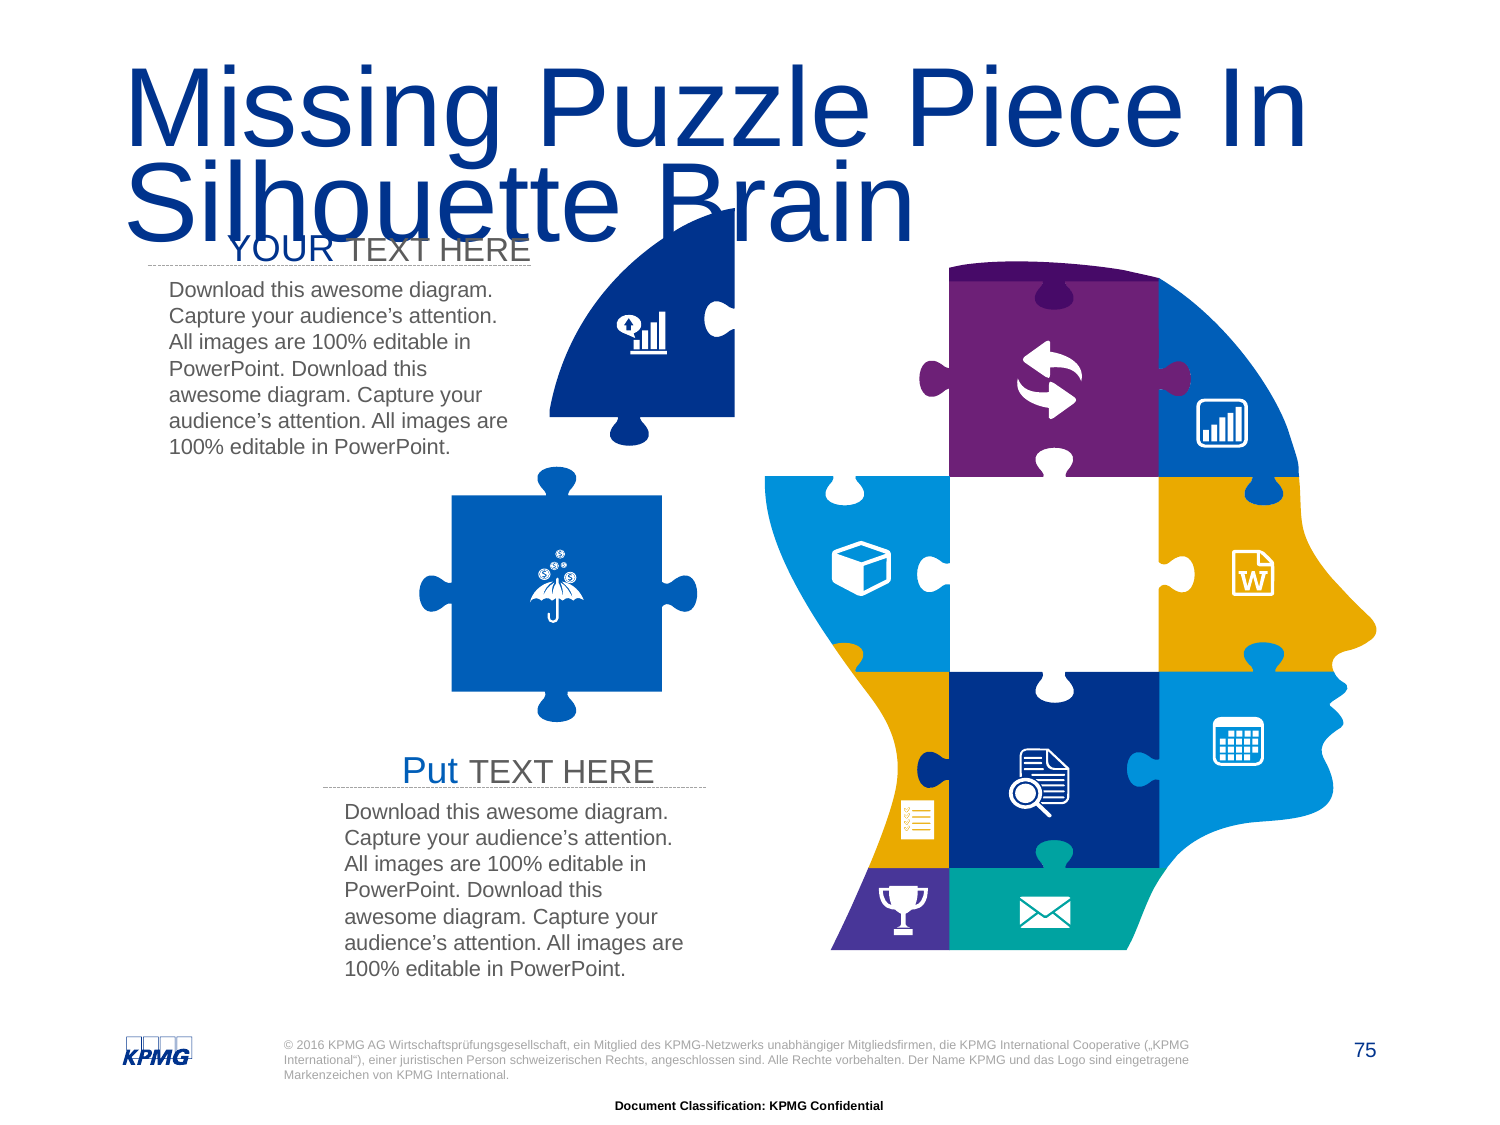

# Missing Puzzle Piece In Silhouette Brain

YOUR TEXT HERE
Download this awesome diagram. Capture your audience’s attention. All images are 100% editable in PowerPoint. Download this awesome diagram. Capture your audience’s attention. All images are 100% editable in PowerPoint.
Put TEXT HERE
Download this awesome diagram. Capture your audience’s attention. All images are 100% editable in PowerPoint. Download this awesome diagram. Capture your audience’s attention. All images are 100% editable in PowerPoint.